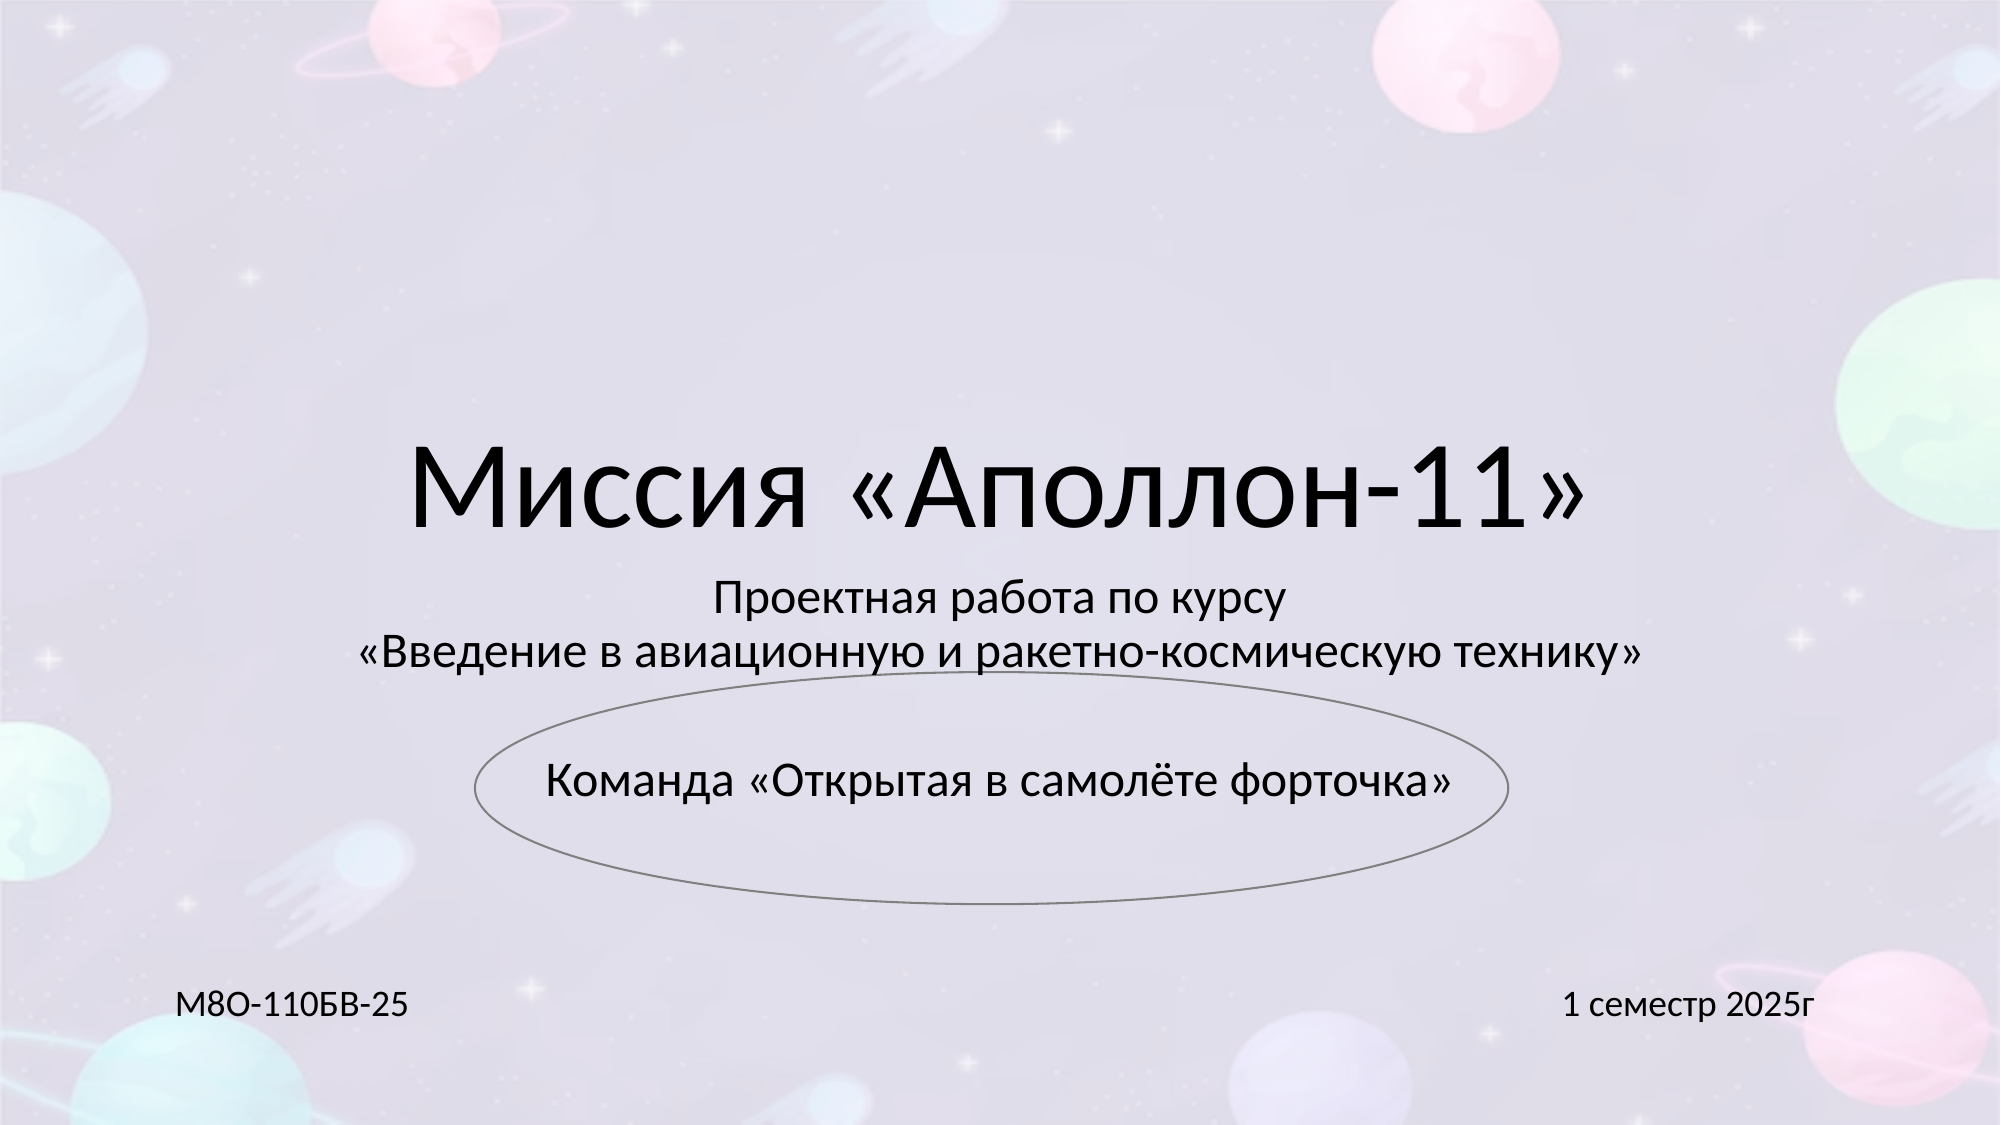

# Миссия «Аполлон-11»
Проектная работа по курсу
«Введение в авиационную и ракетно-космическую технику»
Команда «Открытая в самолёте форточка»

М8О-110БВ-25
1 семестр 2025г